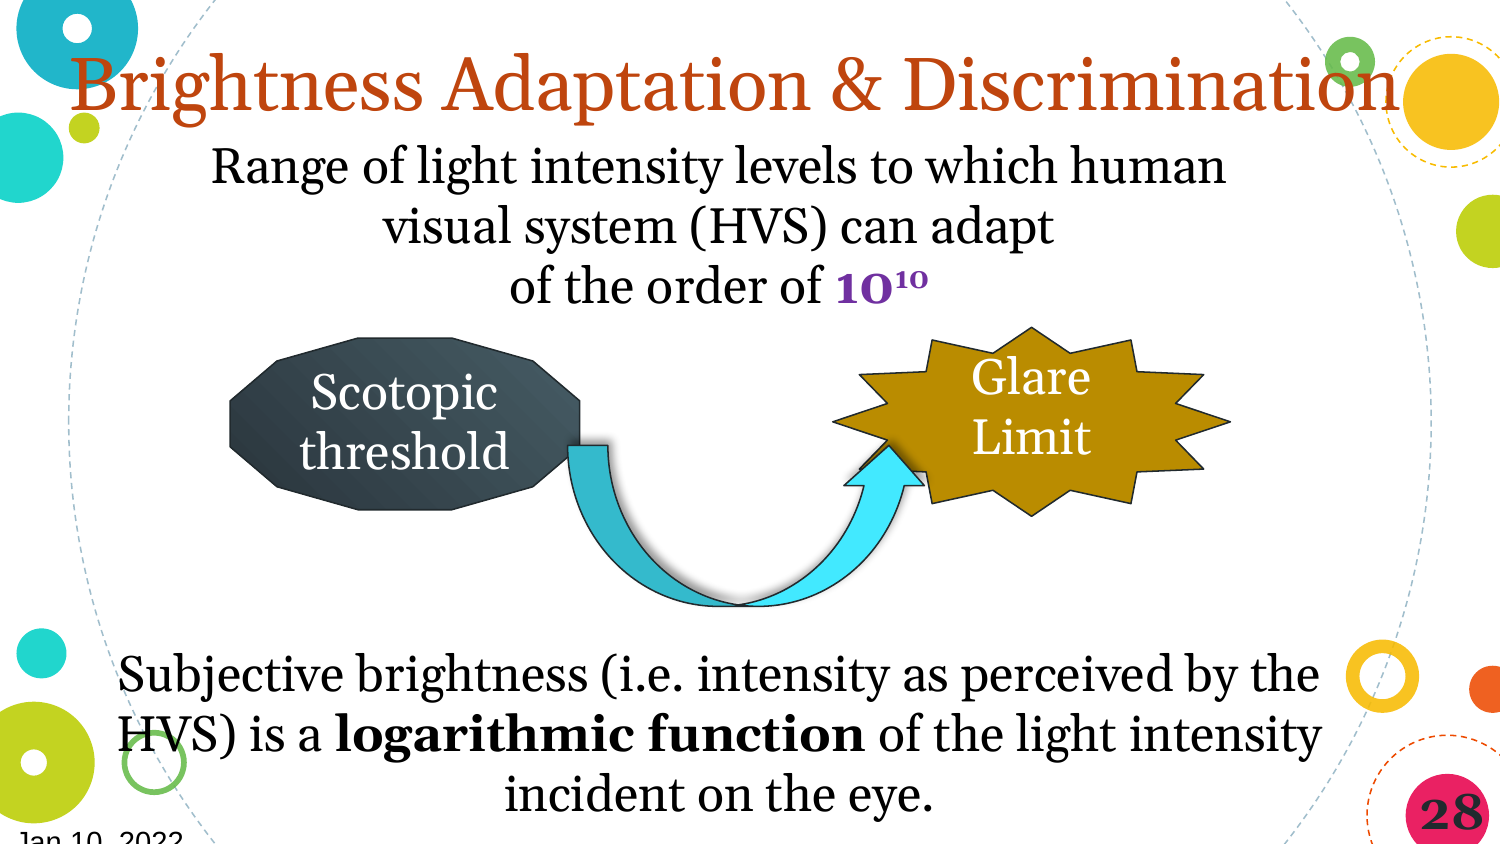

Brightness Adaptation & Discrimination
Range of light intensity levels to which human visual system (HVS) can adapt
of the order of 1010
Glare Limit
Scotopic threshold

Subjective brightness (i.e. intensity as perceived by the HVS) is a logarithmic function of the light intensity incident on the eye.

28
Jan 10, 2022